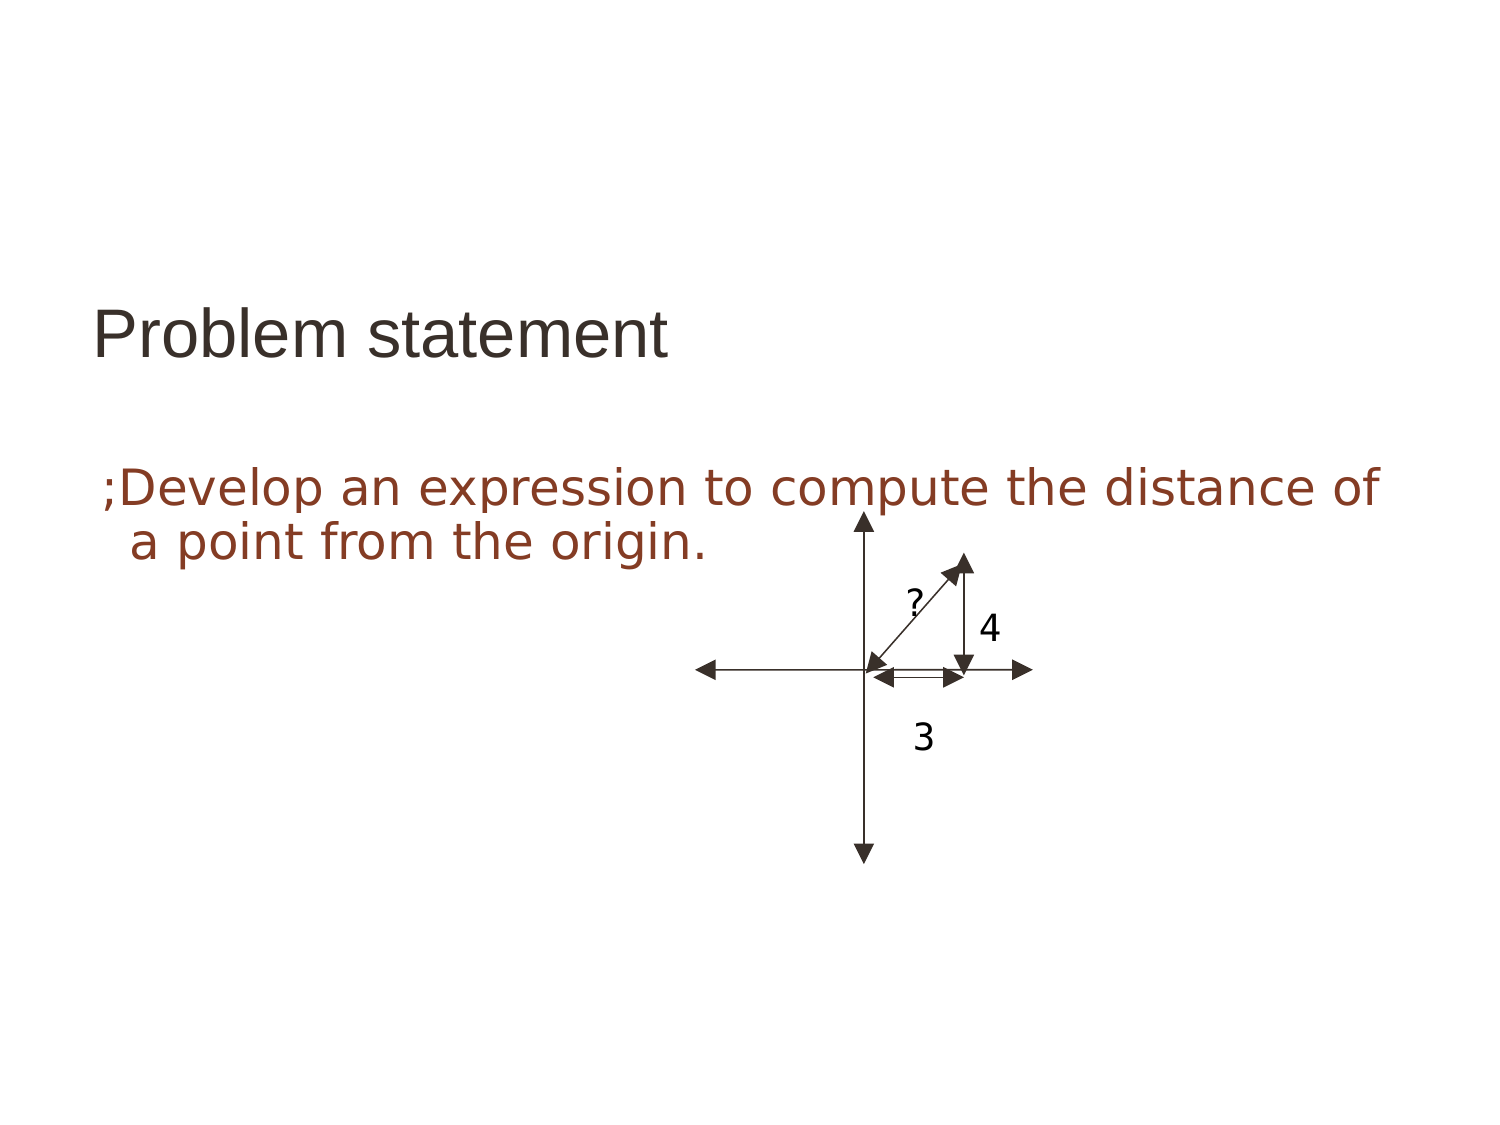

# Problem statement
;Develop an expression to compute the distance of a point from the origin.

?
4
3